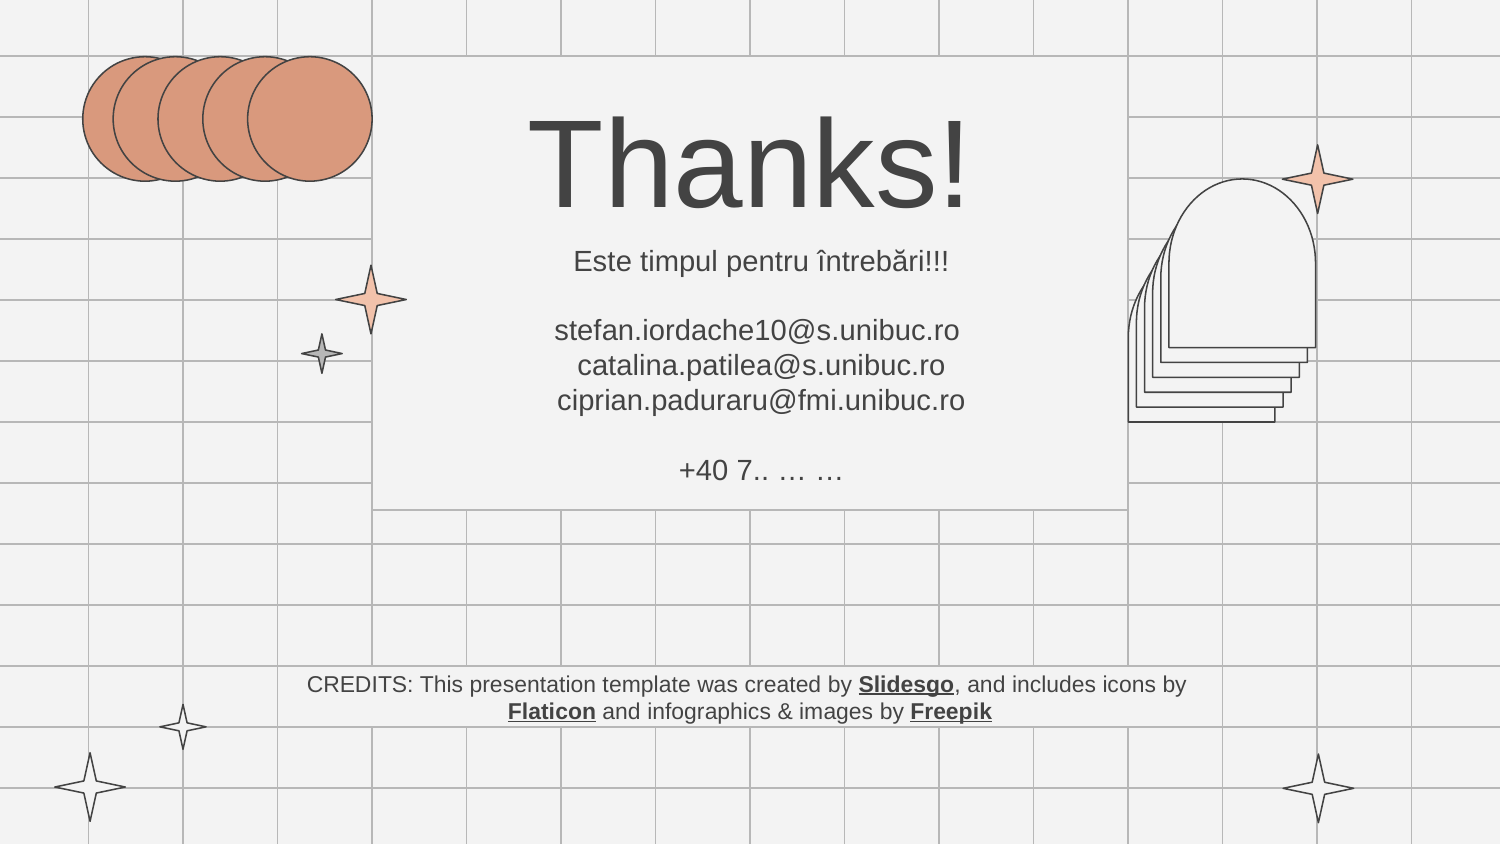

# Thanks!

Este timpul pentru întrebări!!!​
​
stefan.iordache10@s.unibuc.ro ​
catalina.patilea@s.unibuc.ro​
ciprian.paduraru@fmi.unibuc.ro​
​
+40 7.. … …​